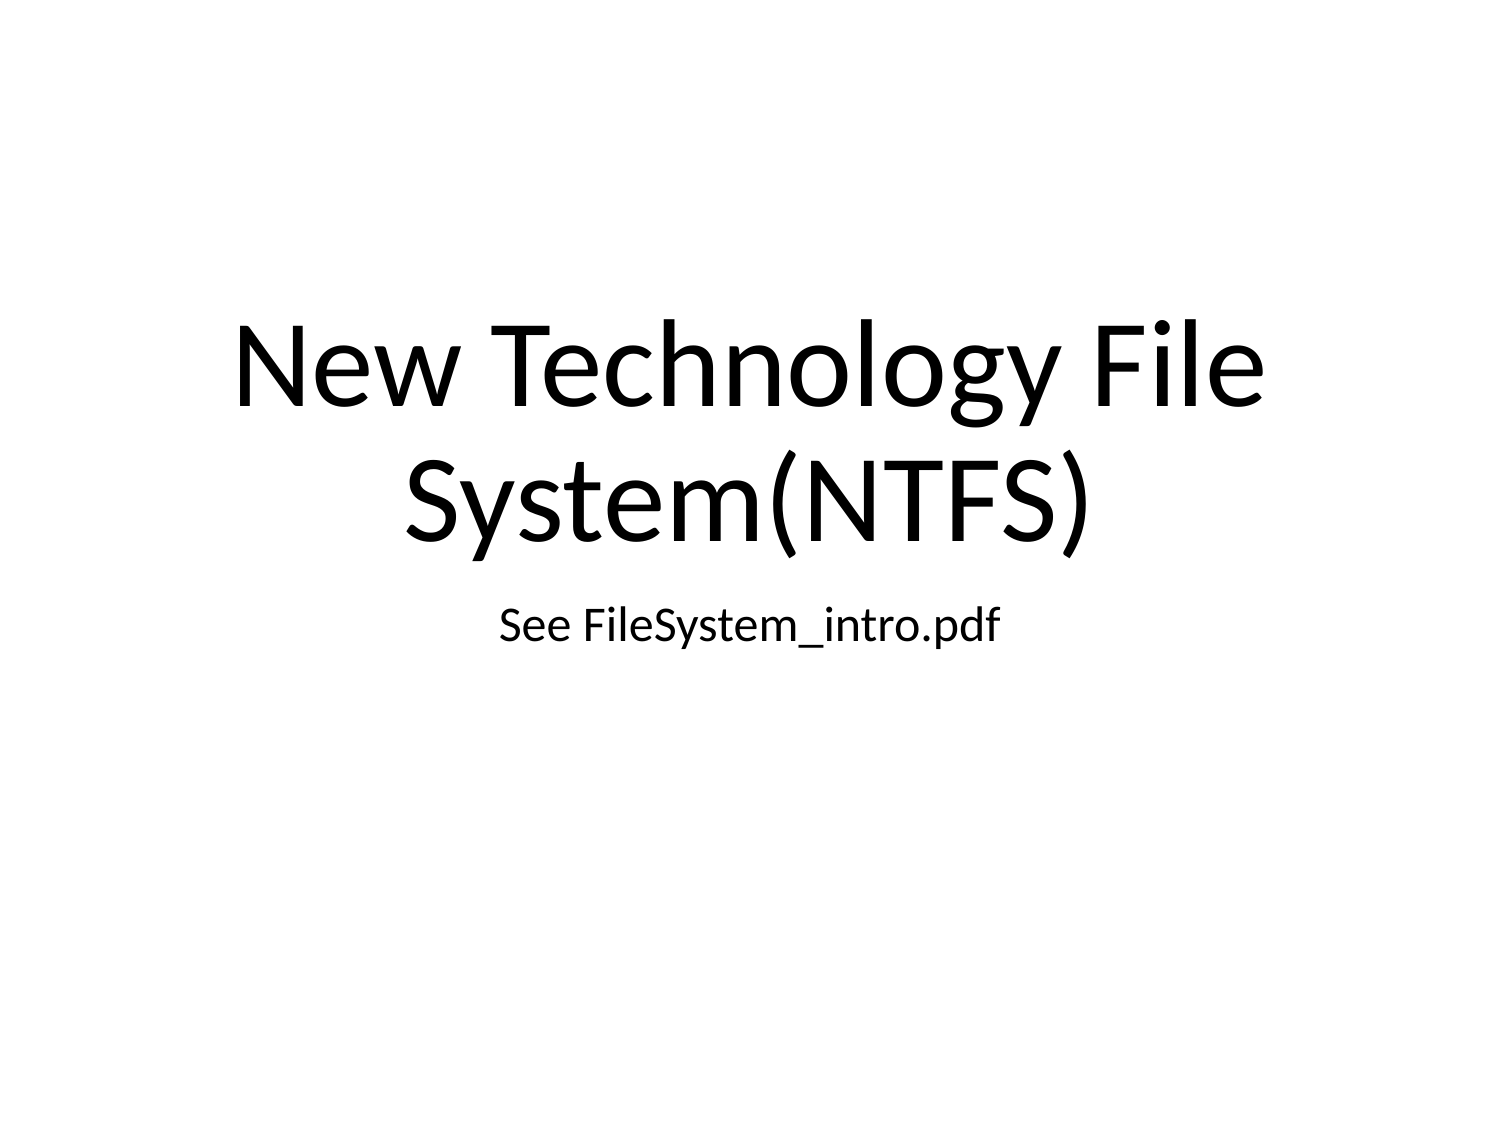

# New Technology File System(NTFS)
See FileSystem_intro.pdf